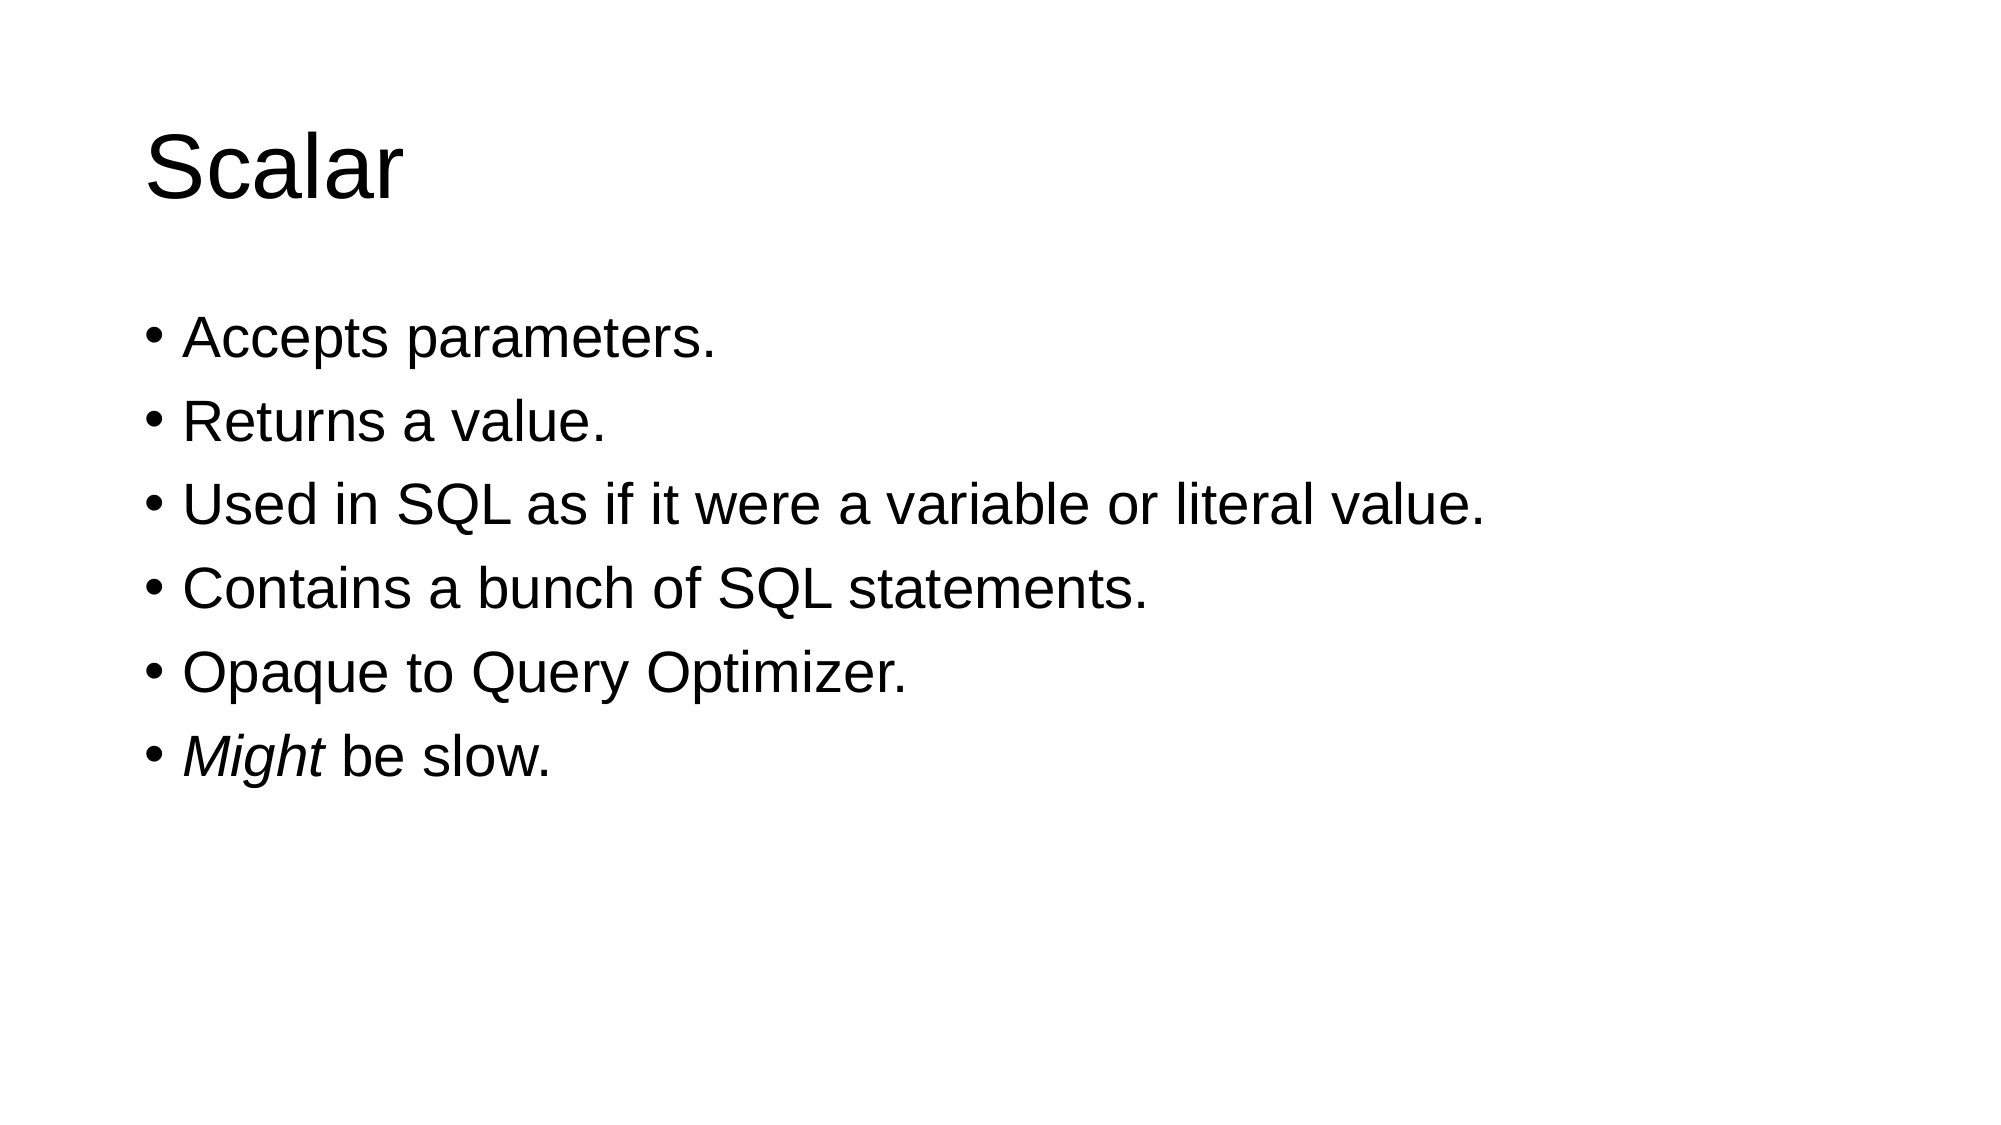

# Scalar
Accepts parameters.
Returns a value.
Used in SQL as if it were a variable or literal value.
Contains a bunch of SQL statements.
Opaque to Query Optimizer.
Might be slow.